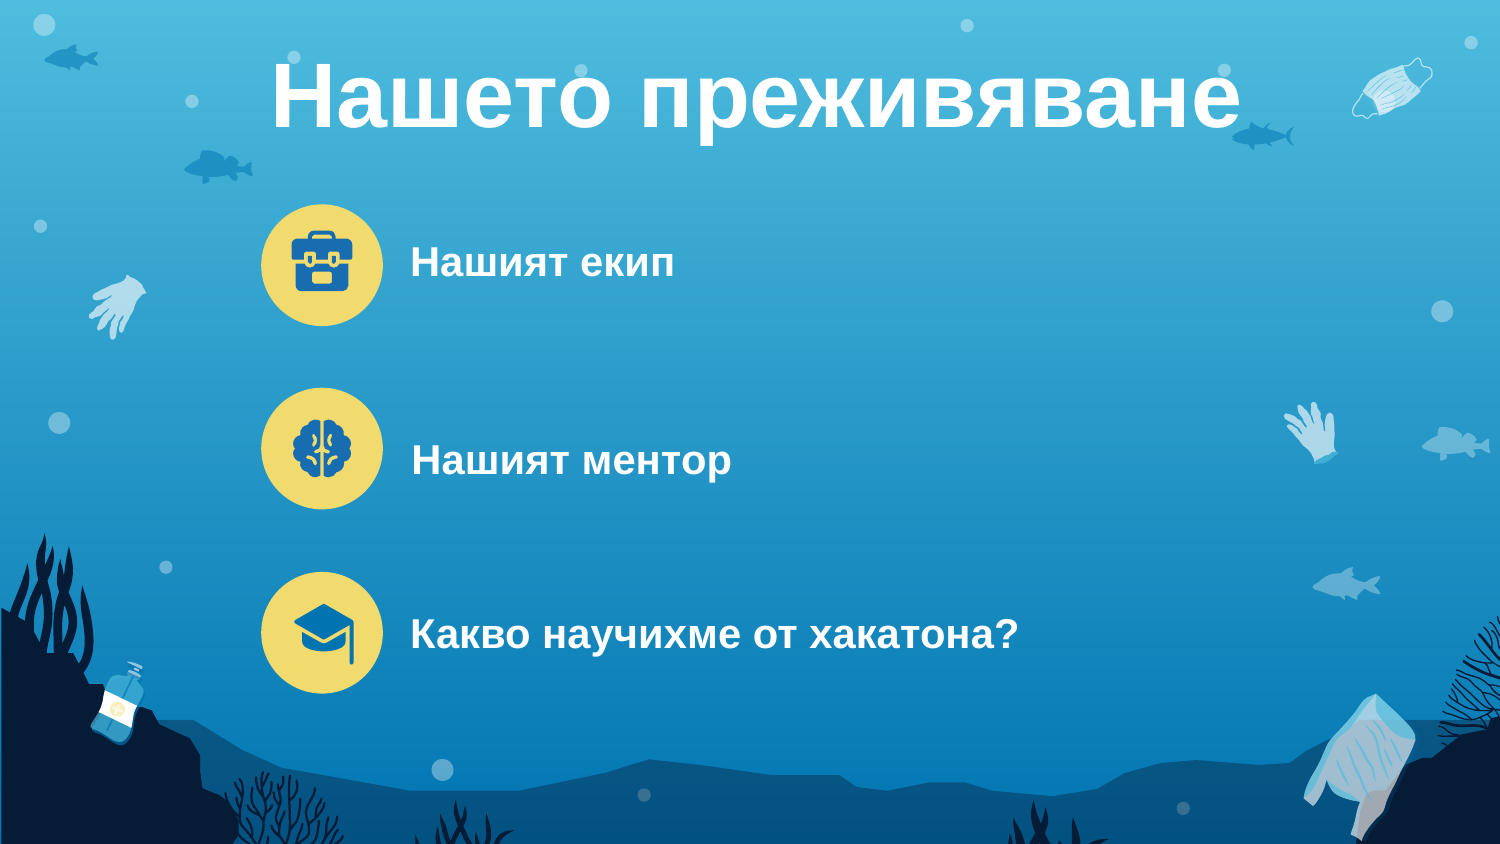

Нашето преживяване

# Нашият екип

Нашият ментор

Какво научихме от хакатона?